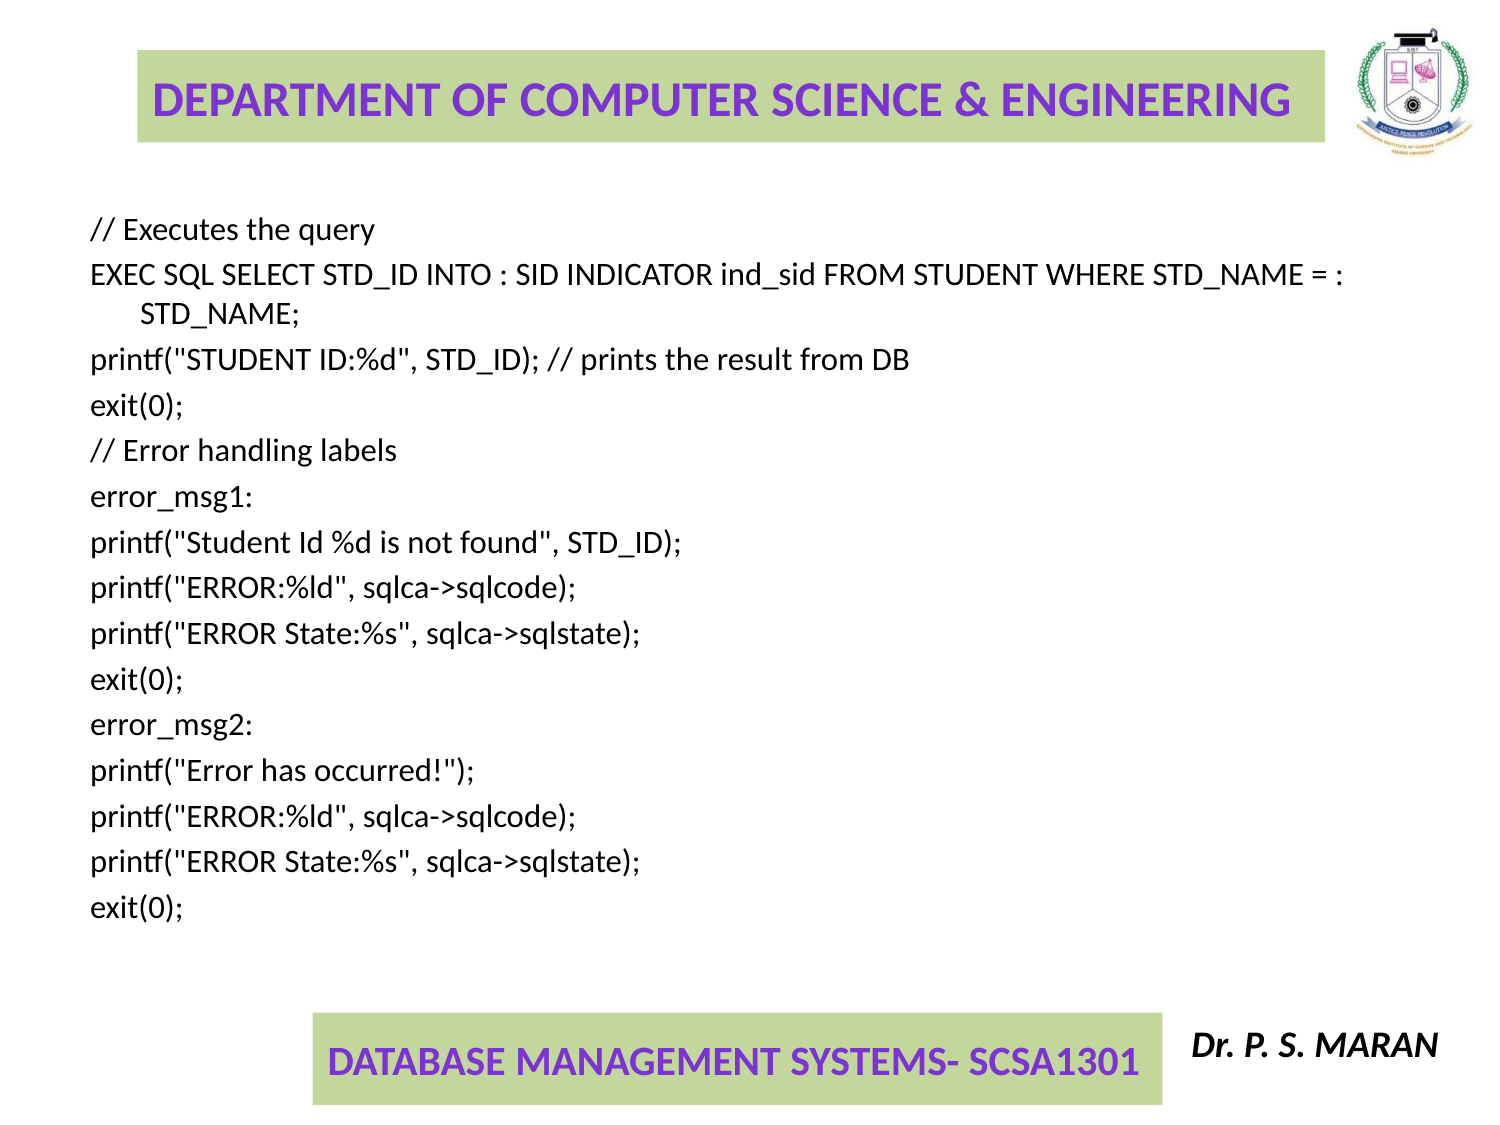

// Executes the query
EXEC SQL SELECT STD_ID INTO : SID INDICATOR ind_sid FROM STUDENT WHERE STD_NAME = : STD_NAME;
printf("STUDENT ID:%d", STD_ID); // prints the result from DB
exit(0);
// Error handling labels
error_msg1:
printf("Student Id %d is not found", STD_ID);
printf("ERROR:%ld", sqlca->sqlcode);
printf("ERROR State:%s", sqlca->sqlstate);
exit(0);
error_msg2:
printf("Error has occurred!");
printf("ERROR:%ld", sqlca->sqlcode);
printf("ERROR State:%s", sqlca->sqlstate);
exit(0);